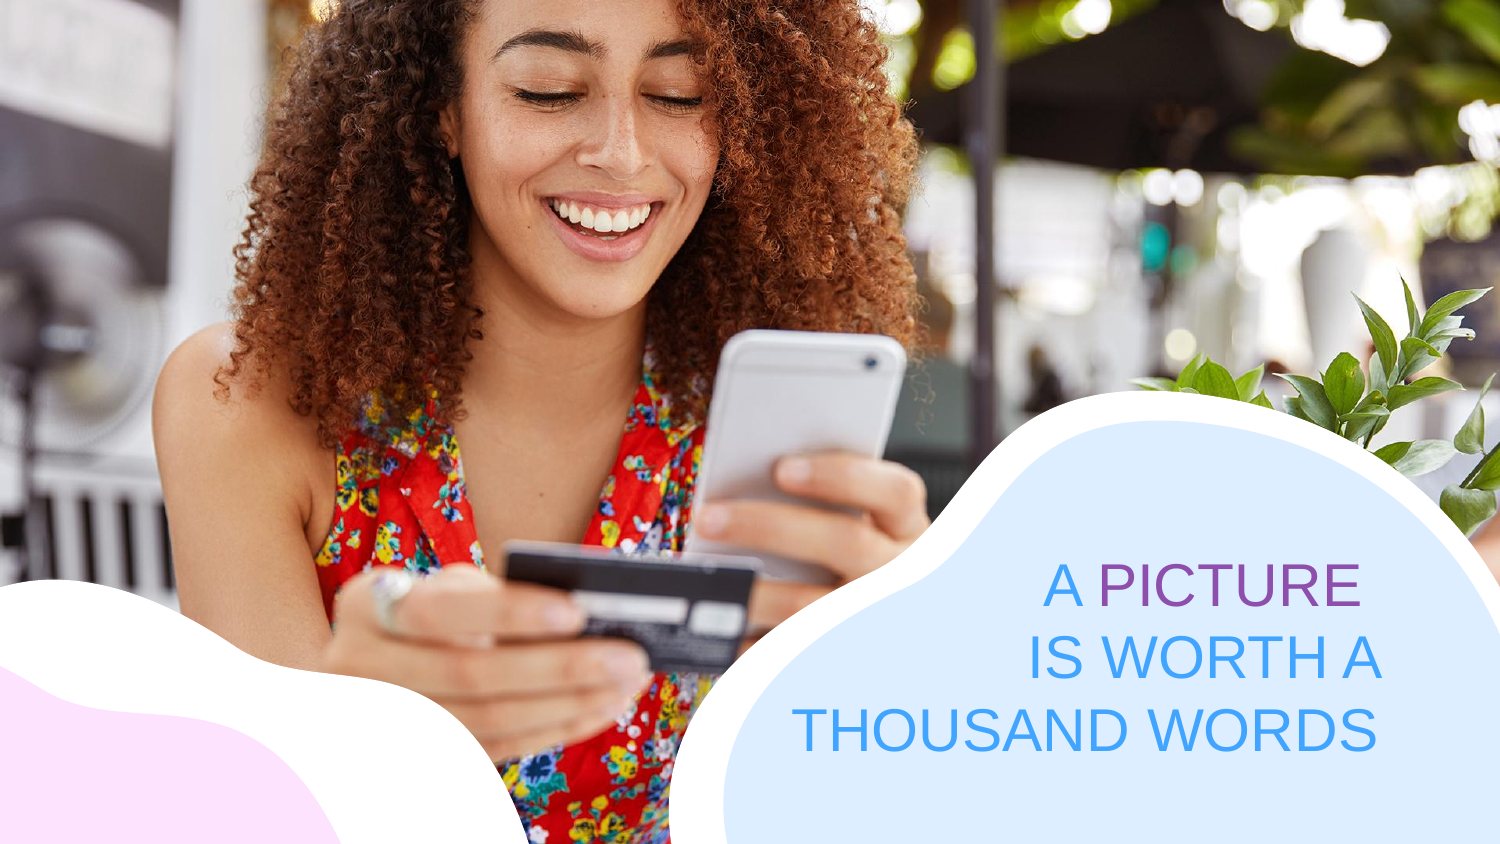

# A PICTURE
IS WORTH A THOUSAND WORDS